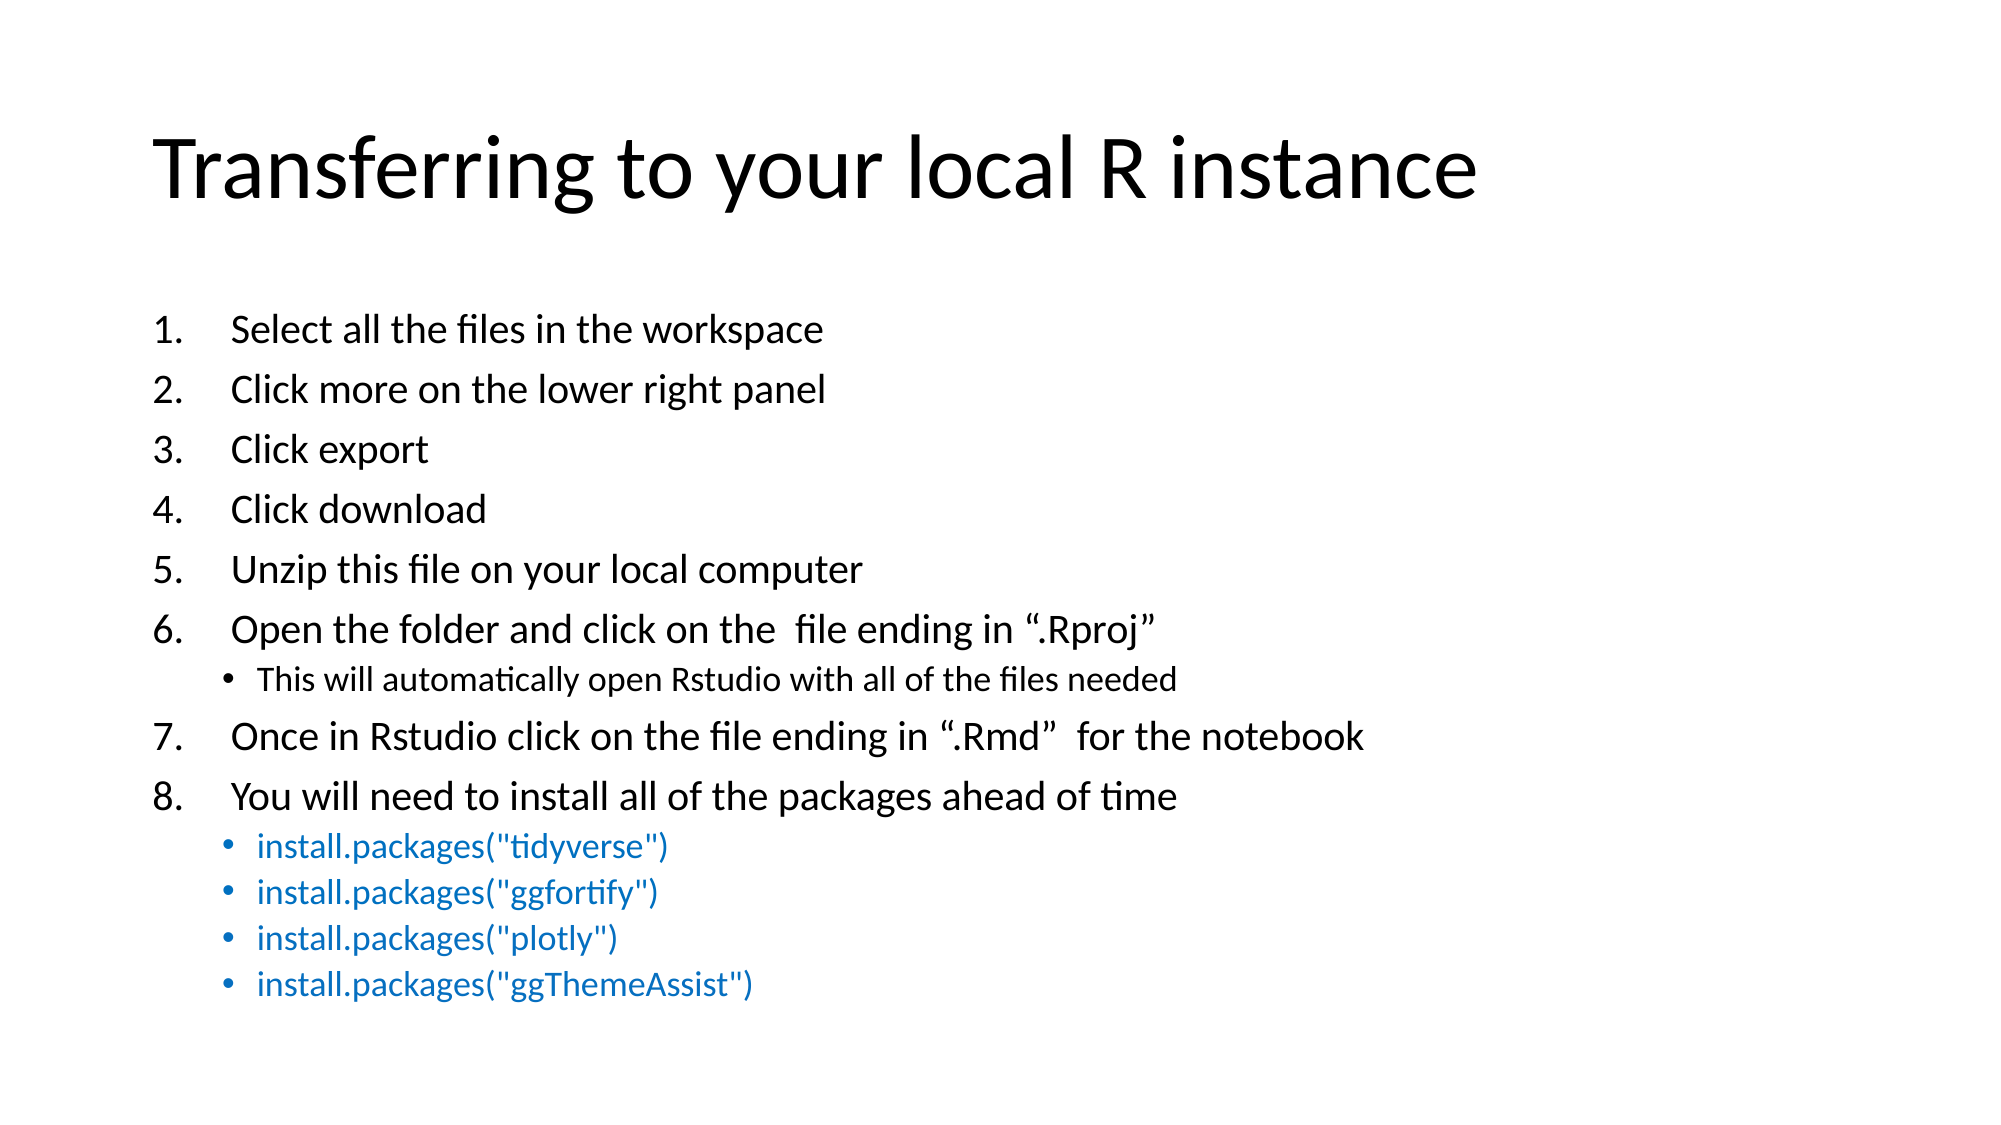

# Transferring to your local R instance
Select all the files in the workspace
Click more on the lower right panel
Click export
Click download
Unzip this file on your local computer
Open the folder and click on the  file ending in “.Rproj”
This will automatically open Rstudio with all of the files needed
Once in Rstudio click on the file ending in “.Rmd”  for the notebook
You will need to install all of the packages ahead of time
install.packages("tidyverse")
install.packages("ggfortify")
install.packages("plotly")
install.packages("ggThemeAssist")